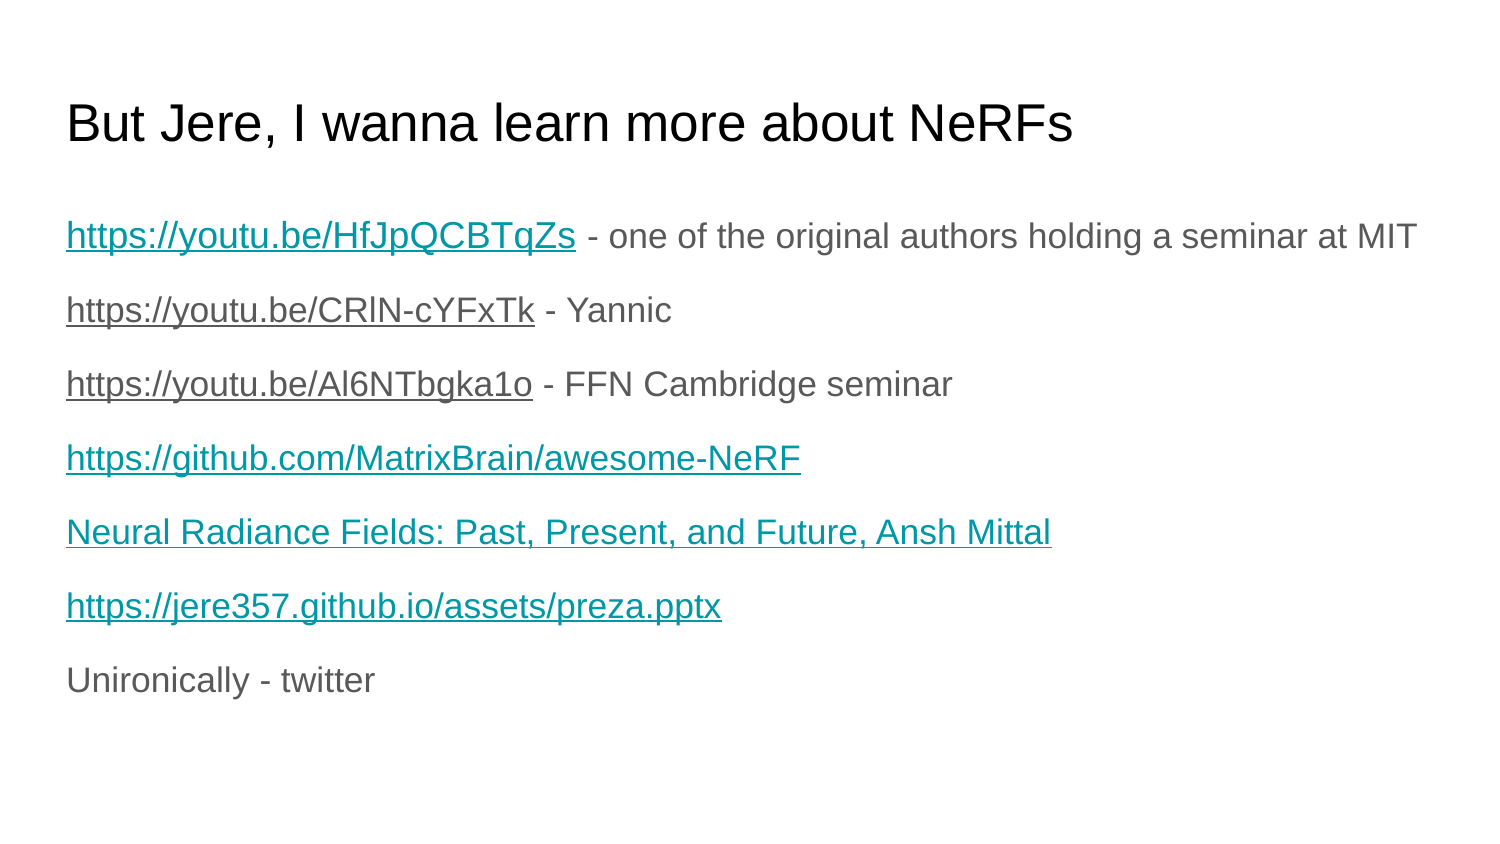

# But Jere, I wanna learn more about NeRFs
https://youtu.be/HfJpQCBTqZs - one of the original authors holding a seminar at MIT
https://youtu.be/CRlN-cYFxTk - Yannic
https://youtu.be/Al6NTbgka1o - FFN Cambridge seminar
https://github.com/MatrixBrain/awesome-NeRF
Neural Radiance Fields: Past, Present, and Future, Ansh Mittal
https://jere357.github.io/assets/preza.pptx
Unironically - twitter